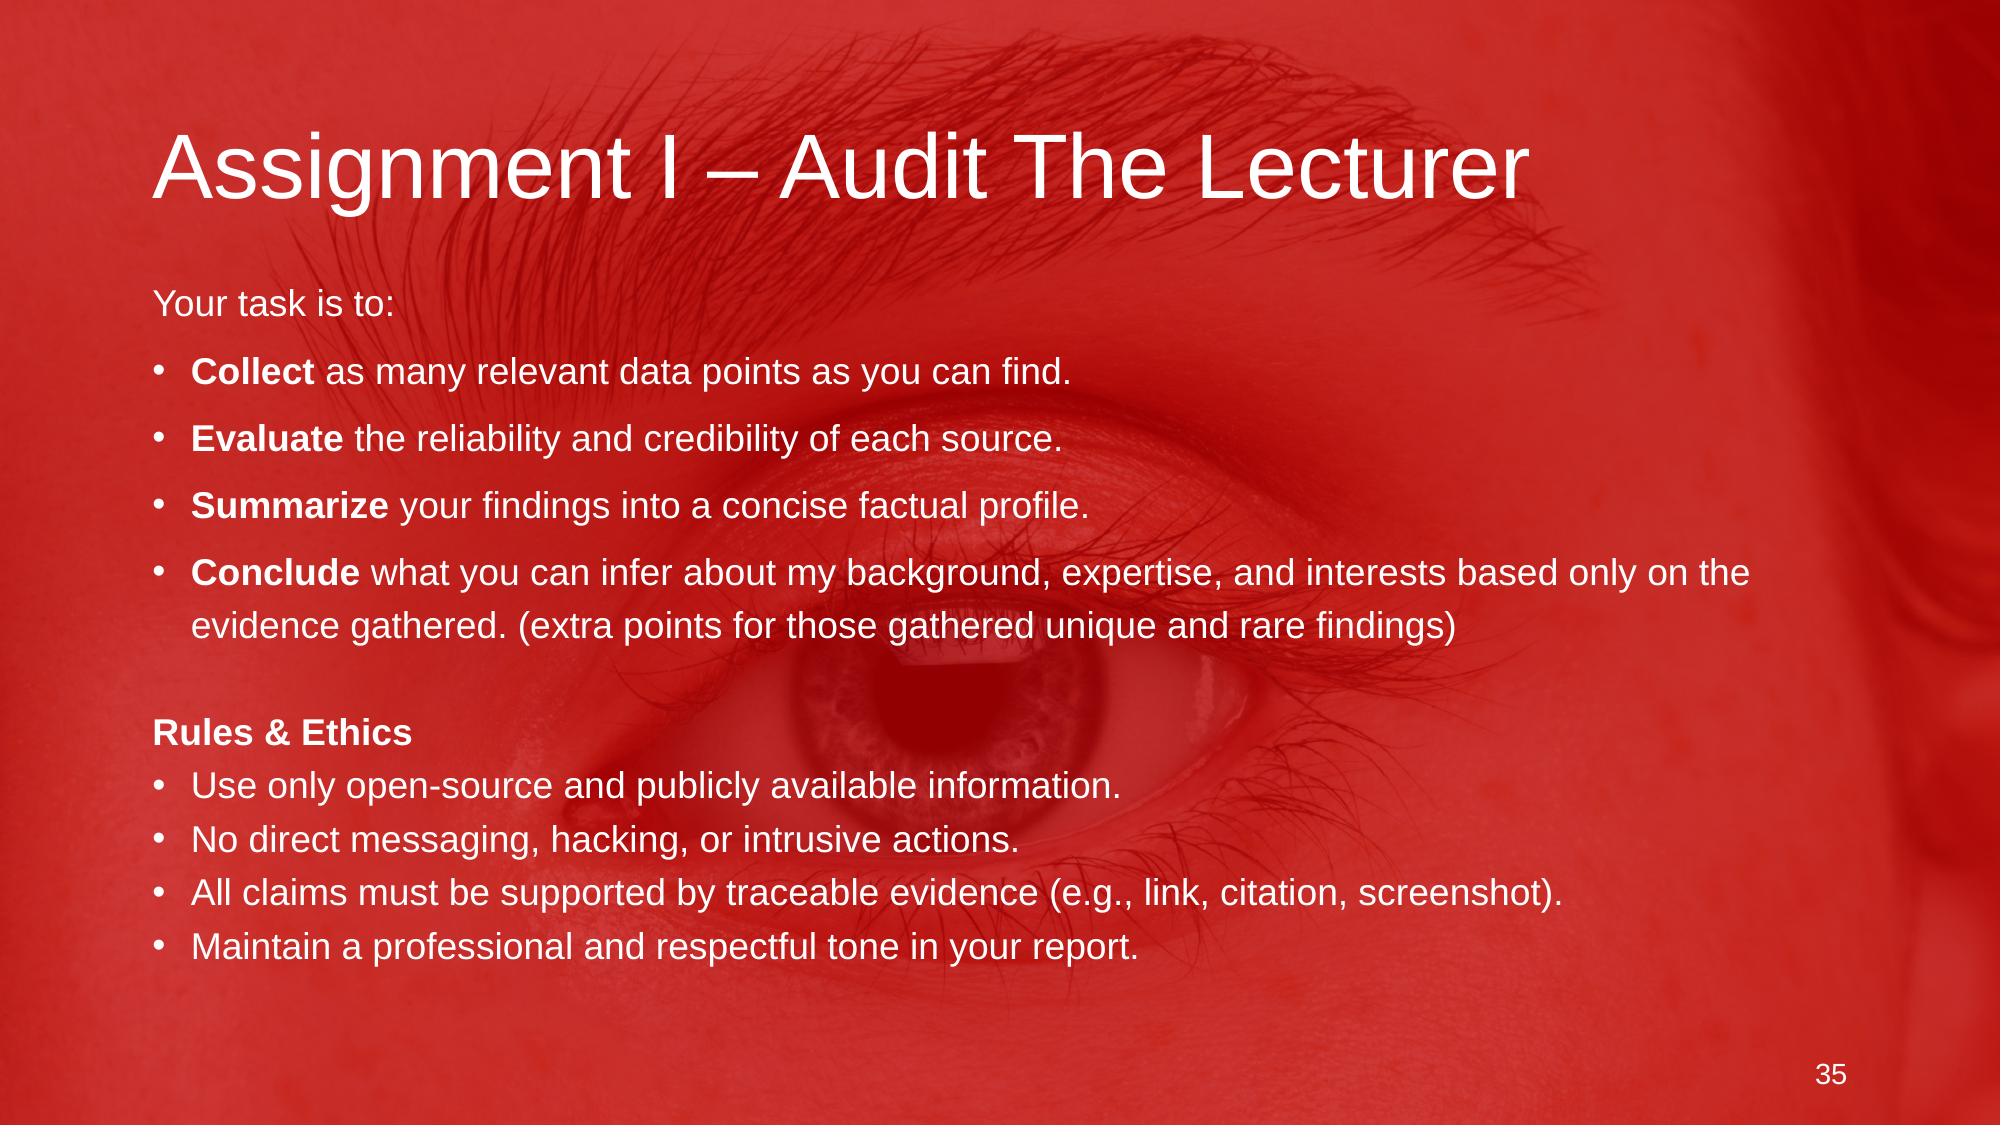

# Assignment I – Audit The Lecturer
Your task is to:
Collect as many relevant data points as you can find.
Evaluate the reliability and credibility of each source.
Summarize your findings into a concise factual profile.
Conclude what you can infer about my background, expertise, and interests based only on the evidence gathered. (extra points for those gathered unique and rare findings)

Rules & Ethics
Use only open-source and publicly available information.
No direct messaging, hacking, or intrusive actions.
All claims must be supported by traceable evidence (e.g., link, citation, screenshot).
Maintain a professional and respectful tone in your report.

35